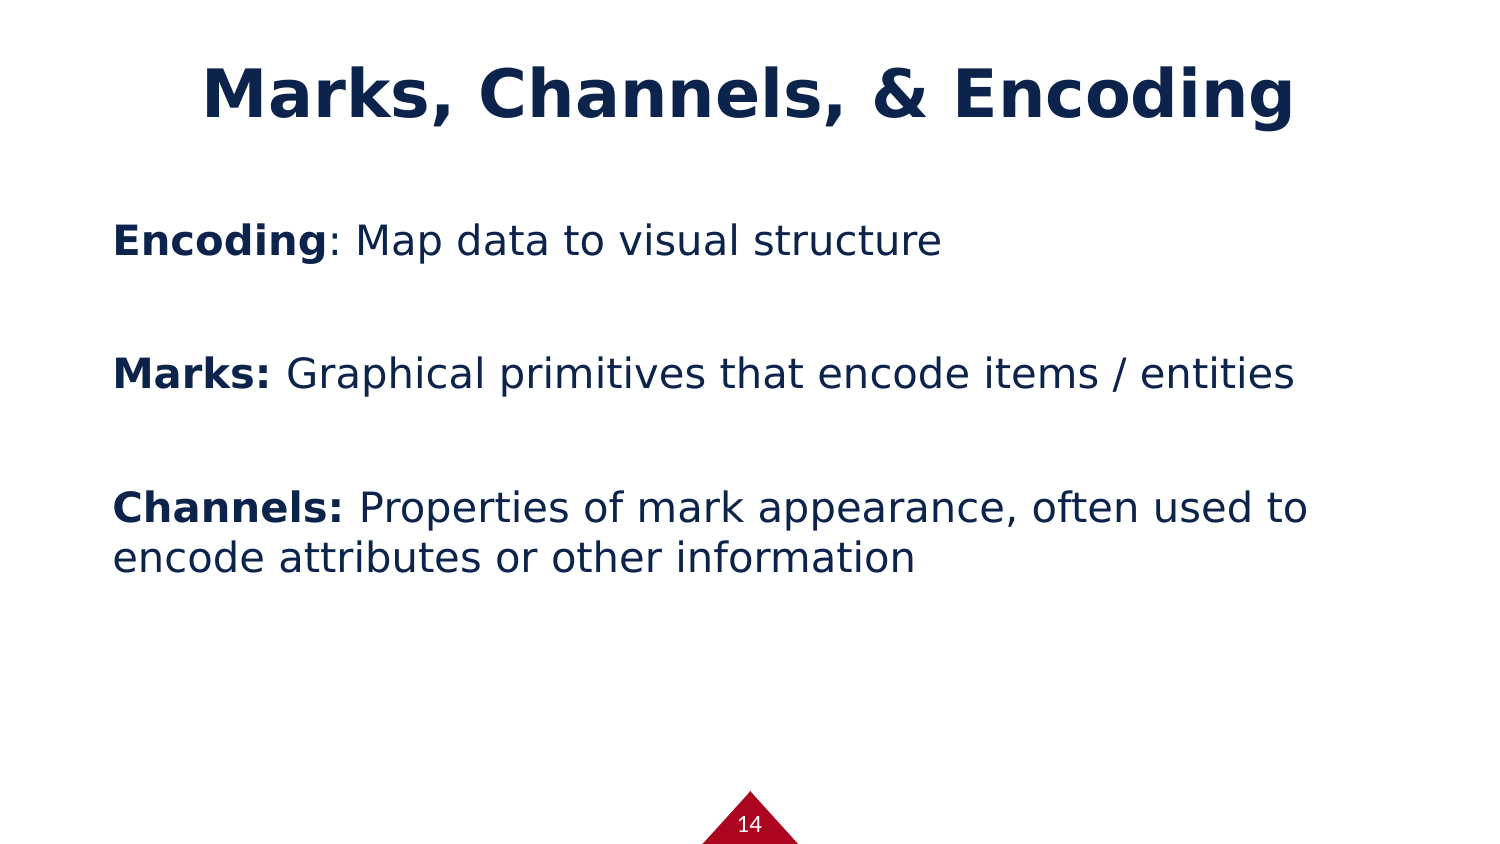

# Marks, Channels, & Encoding
Encoding: Map data to visual structure

Marks: Graphical primitives that encode items / entities

Channels: Properties of mark appearance, often used to encode attributes or other information
14